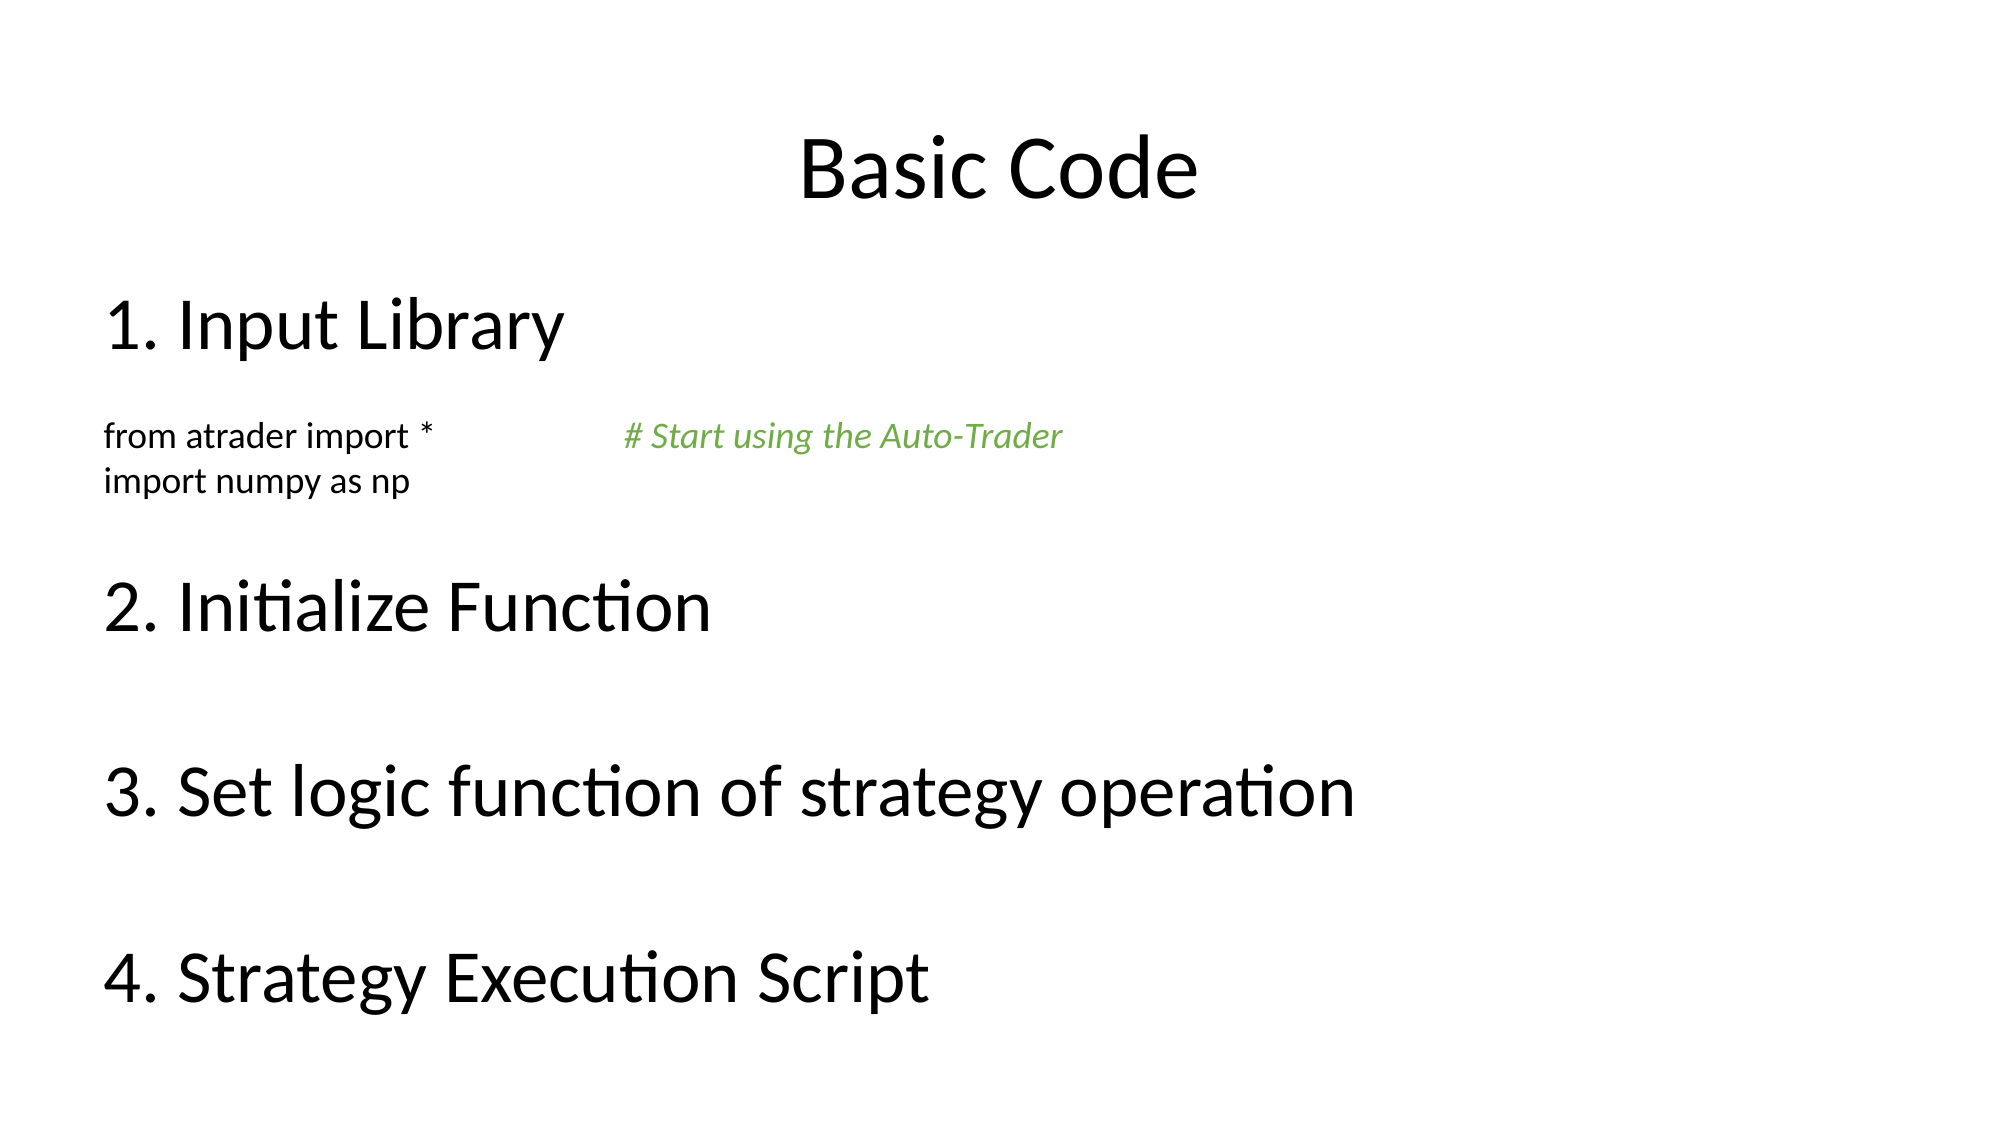

# Basic Code
1. Input Library

from atrader import *                      # Start using the Auto-Trader
import numpy as np

2. Initialize Function

3. Set logic function of strategy operation

4. Strategy Execution Script